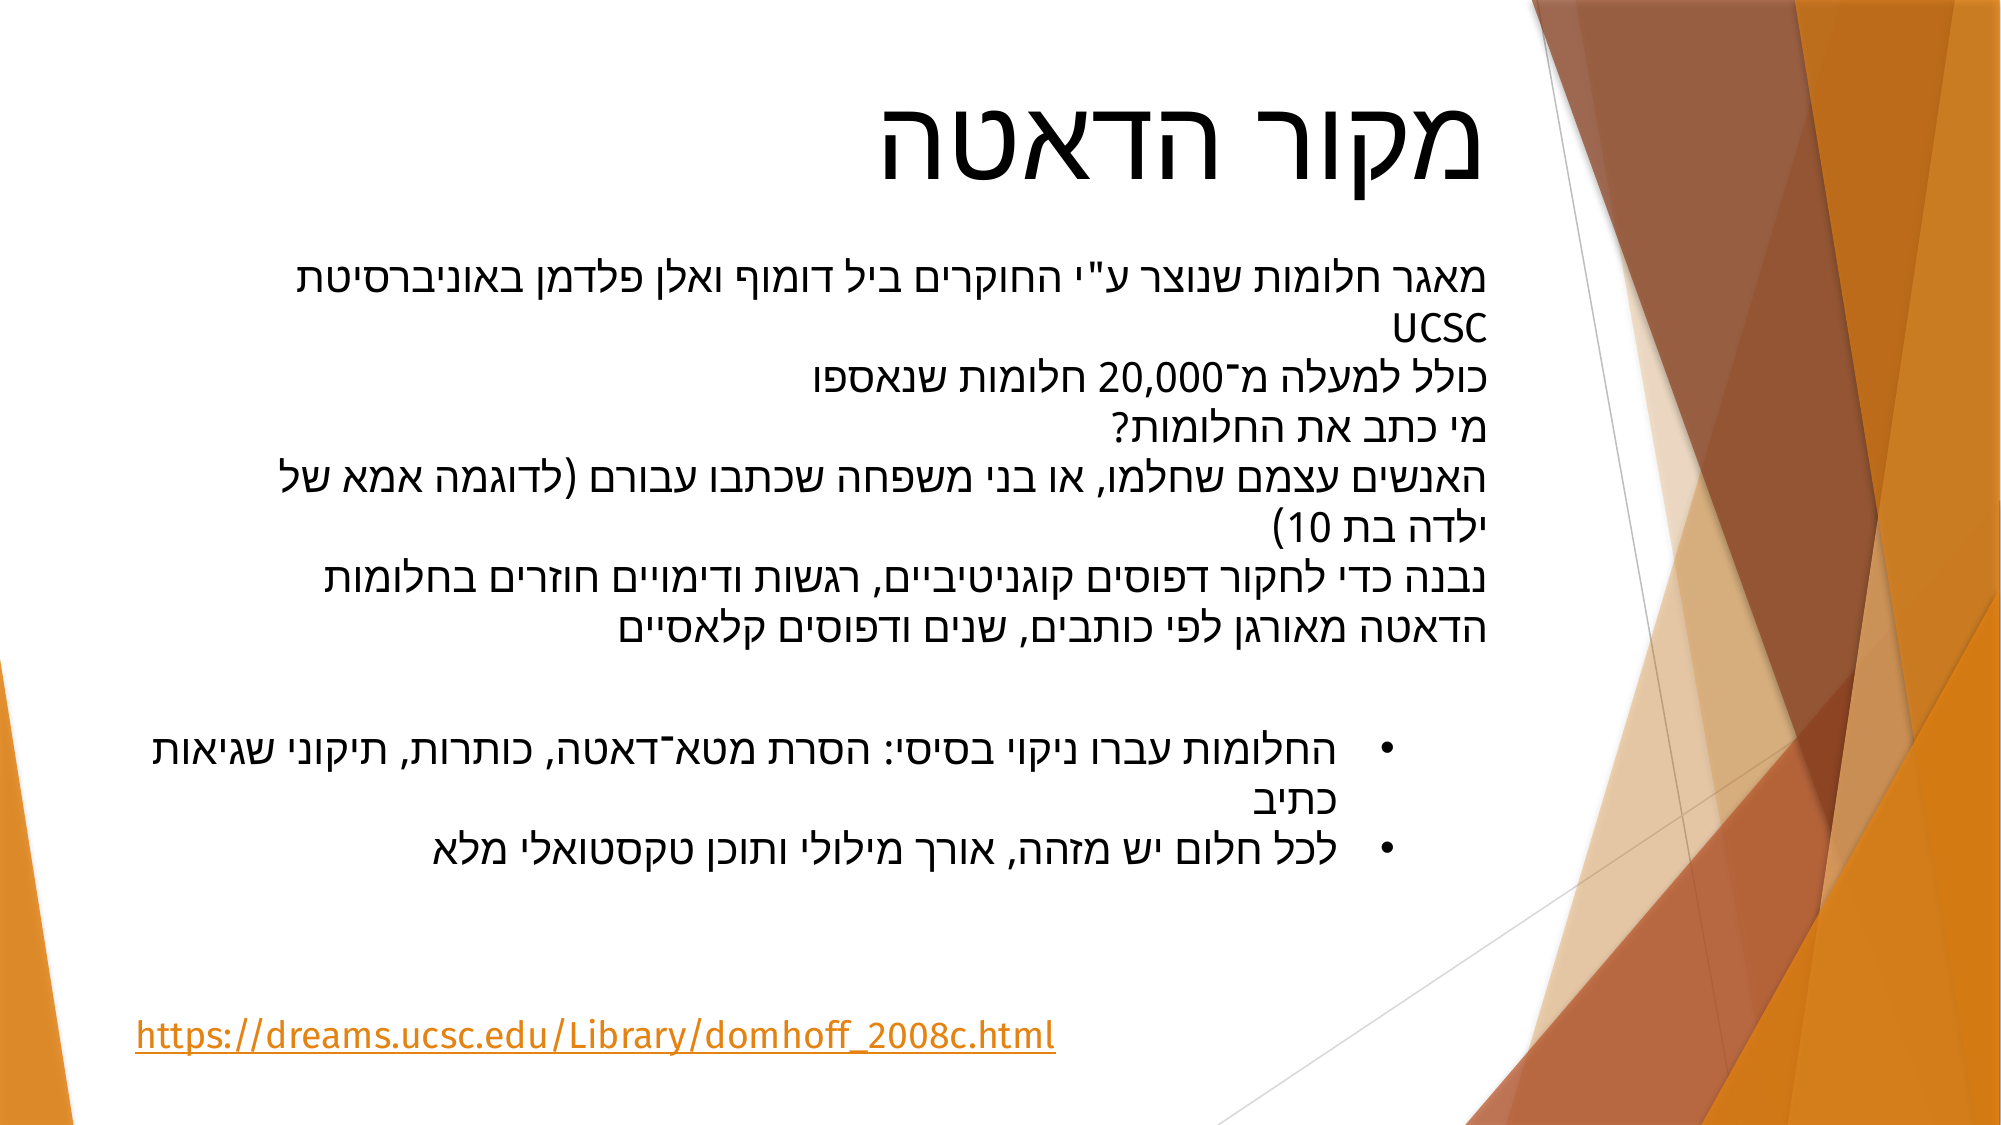

מקור הדאטה
מאגר חלומות שנוצר ע"י החוקרים ביל דומוף ואלן פלדמן באוניברסיטת UCSC
כולל למעלה מ־20,000 חלומות שנאספו
מי כתב את החלומות?
האנשים עצמם שחלמו, או בני משפחה שכתבו עבורם (לדוגמה אמא של ילדה בת 10)
נבנה כדי לחקור דפוסים קוגניטיביים, רגשות ודימויים חוזרים בחלומות
הדאטה מאורגן לפי כותבים, שנים ודפוסים קלאסיים
החלומות עברו ניקוי בסיסי: הסרת מטא־דאטה, כותרות, תיקוני שגיאות כתיב
לכל חלום יש מזהה, אורך מילולי ותוכן טקסטואלי מלא
https://dreams.ucsc.edu/Library/domhoff_2008c.html